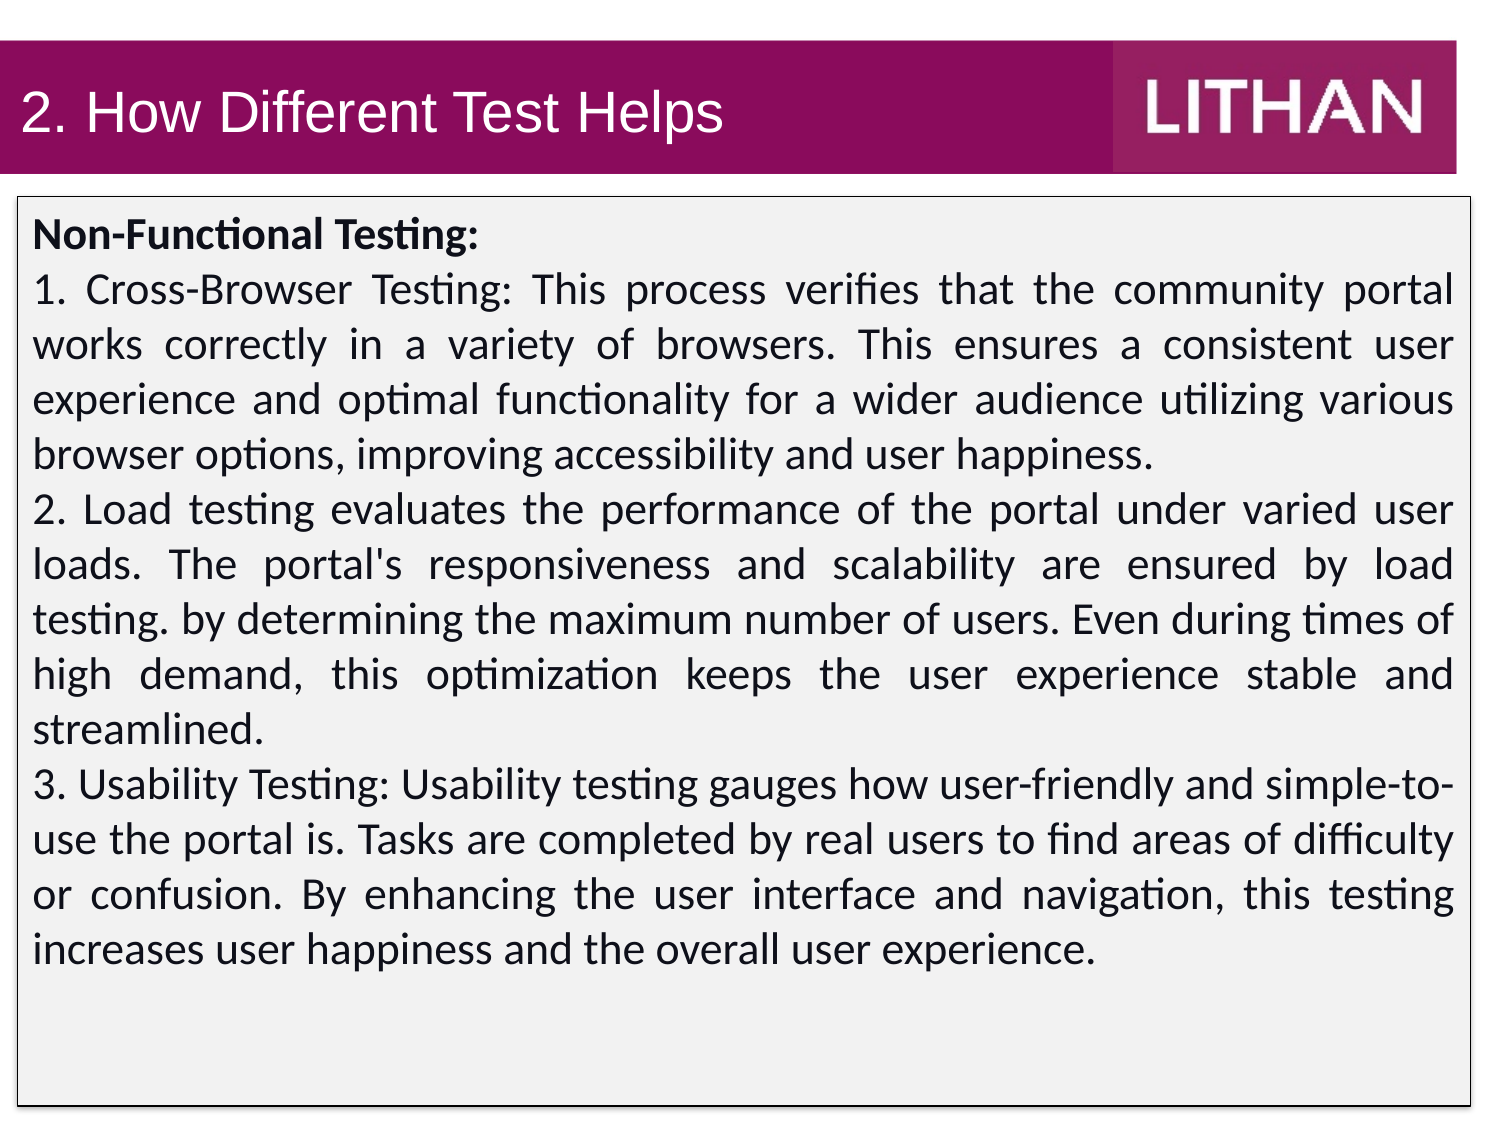

2. How Different Test Helps
Non-Functional Testing:
1. Cross-Browser Testing: This process verifies that the community portal works correctly in a variety of browsers. This ensures a consistent user experience and optimal functionality for a wider audience utilizing various browser options, improving accessibility and user happiness.
2. Load testing evaluates the performance of the portal under varied user loads. The portal's responsiveness and scalability are ensured by load testing. by determining the maximum number of users. Even during times of high demand, this optimization keeps the user experience stable and streamlined.
3. Usability Testing: Usability testing gauges how user-friendly and simple-to-use the portal is. Tasks are completed by real users to find areas of difficulty or confusion. By enhancing the user interface and navigation, this testing increases user happiness and the overall user experience.